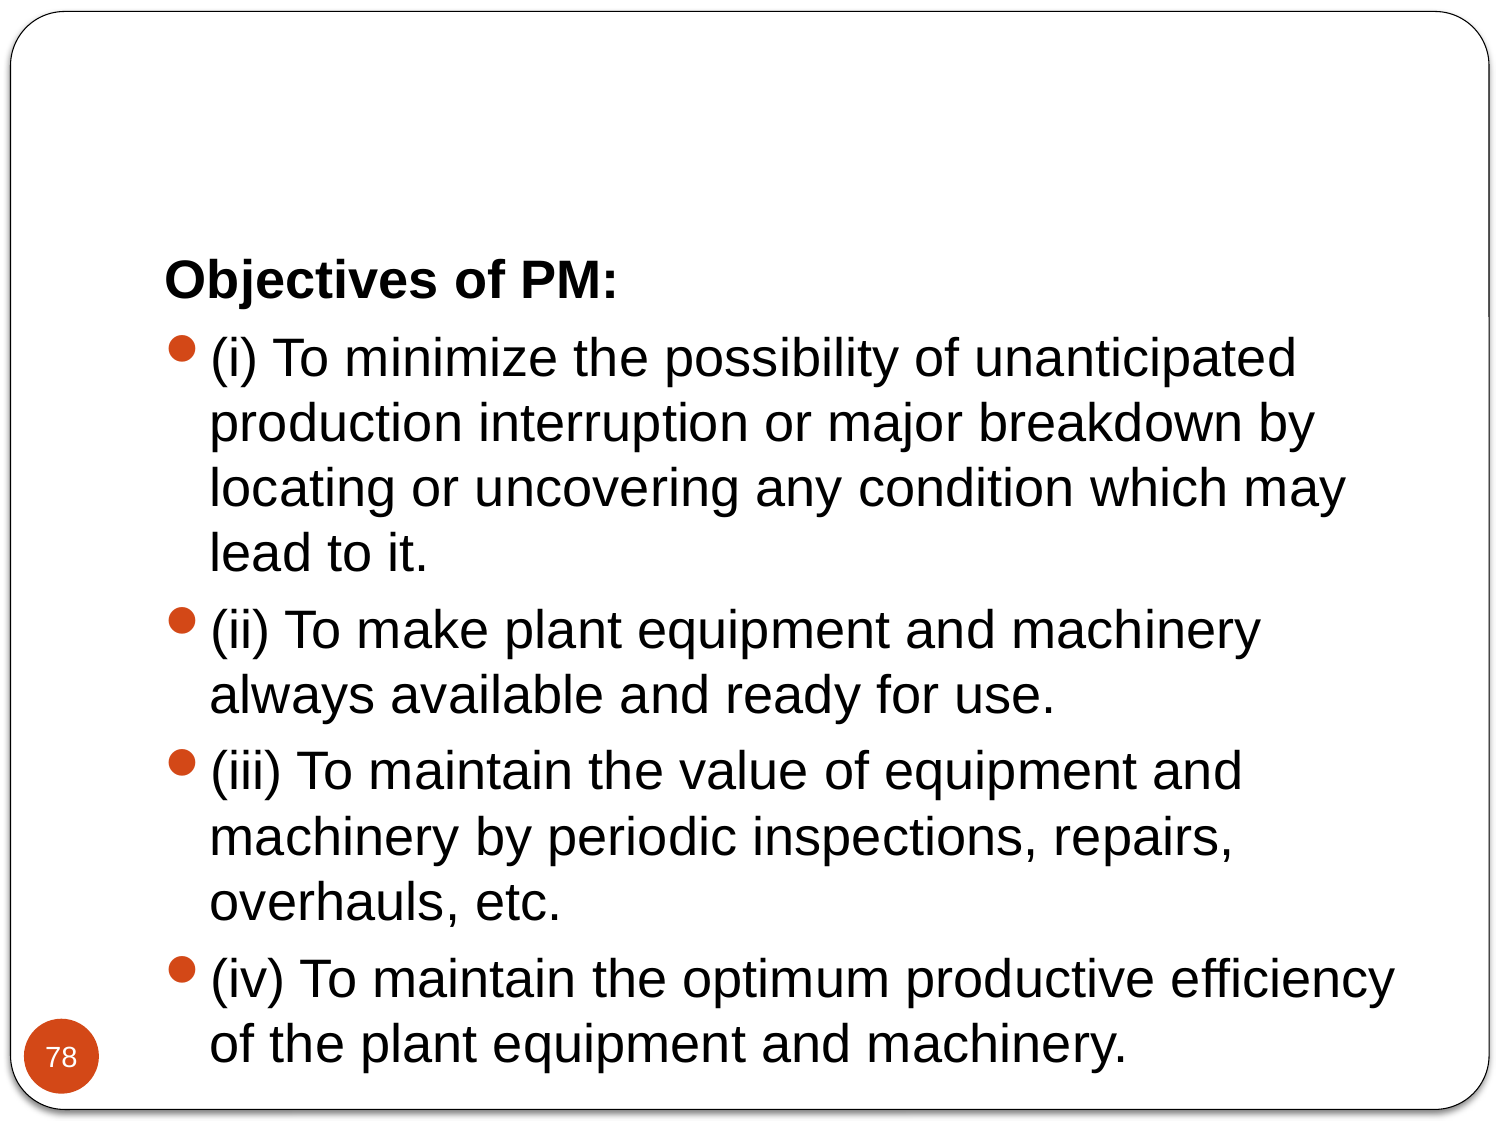

Objectives of PM:
(i) To minimize the possibility of unanticipated production interruption or major breakdown by locating or uncovering any condition which may lead to it.
(ii) To make plant equipment and machinery always available and ready for use.
(iii) To maintain the value of equipment and machinery by periodic inspections, repairs, overhauls, etc.
(iv) To maintain the optimum productive efficiency of the plant equipment and machinery.

78